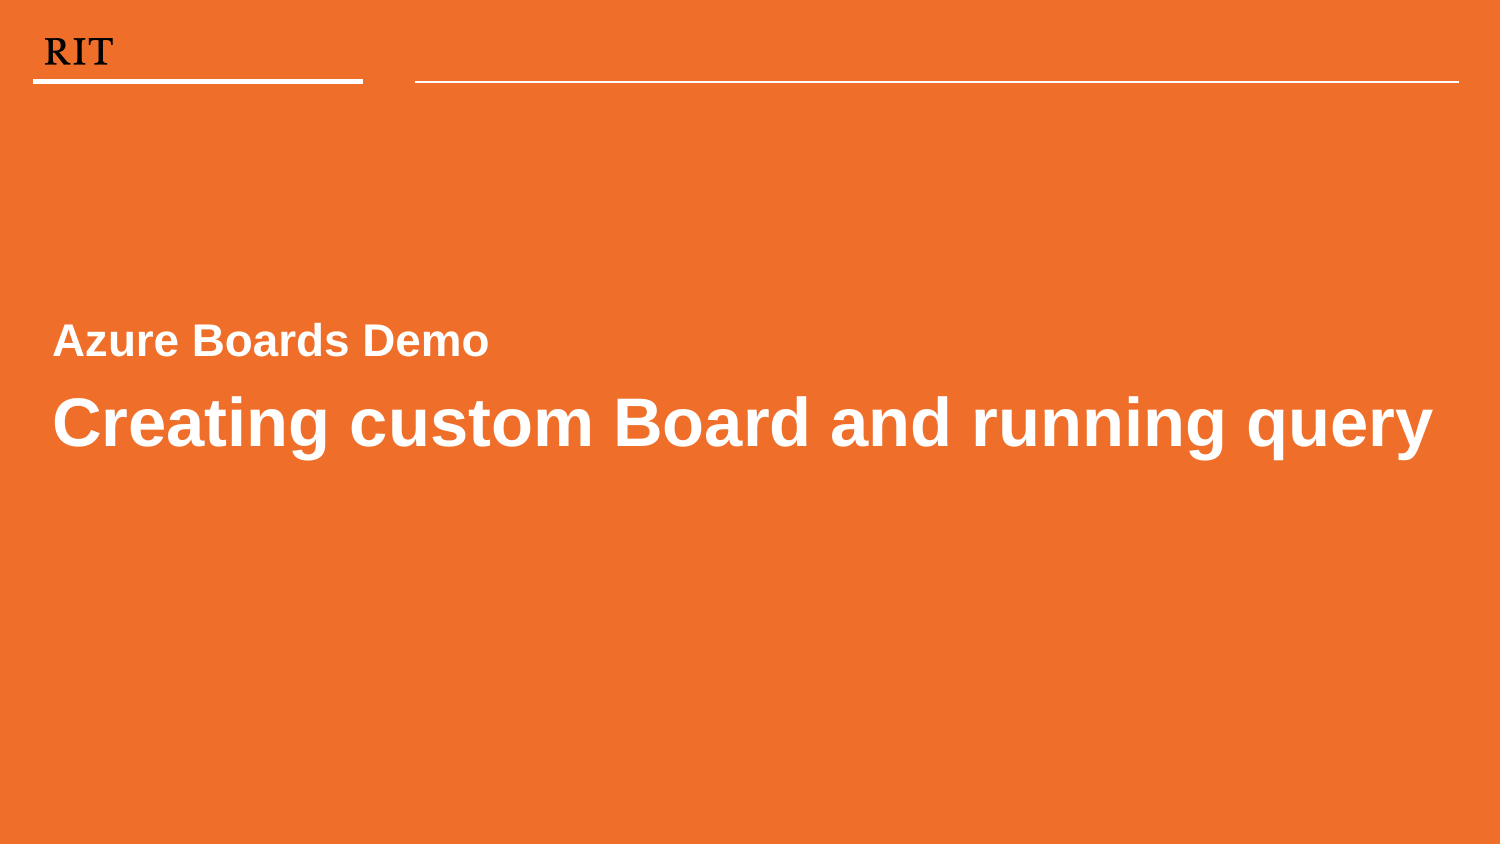

Azure Boards Demo
Creating custom Board and running query